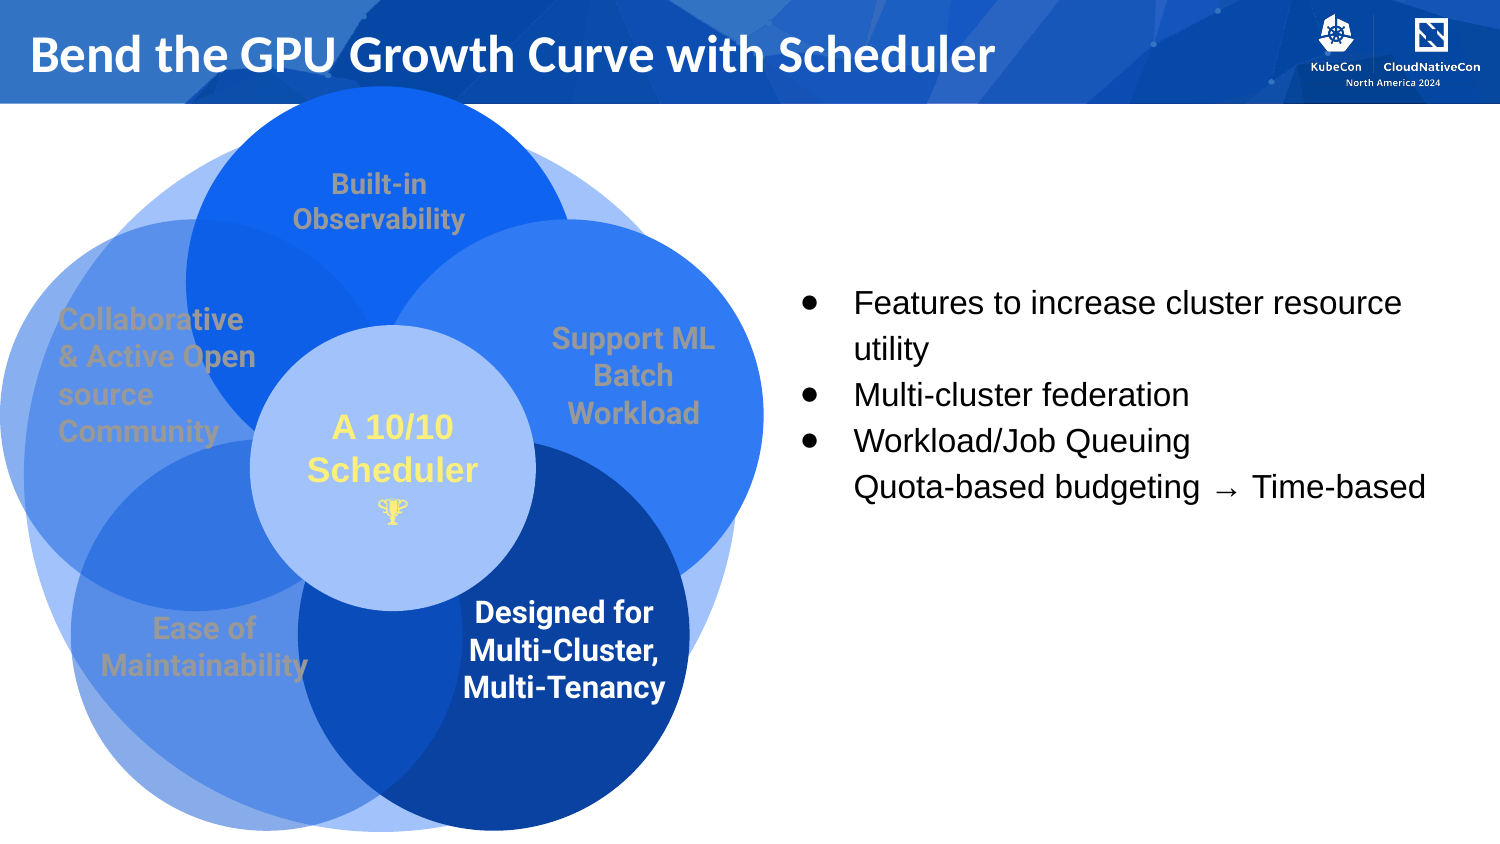

# Bend the GPU Growth Curve with Scheduler

Built-in Observability

Features to increase cluster resource utility
Multi-cluster federation
Workload/Job Queuing
Quota-based budgeting → Time-based
Collaborative & Active Open source Community
Support ML Batch Workload
A 10/10 Scheduler🏆

Ease of Maintainability
Designed for
Multi-Cluster, Multi-Tenancy